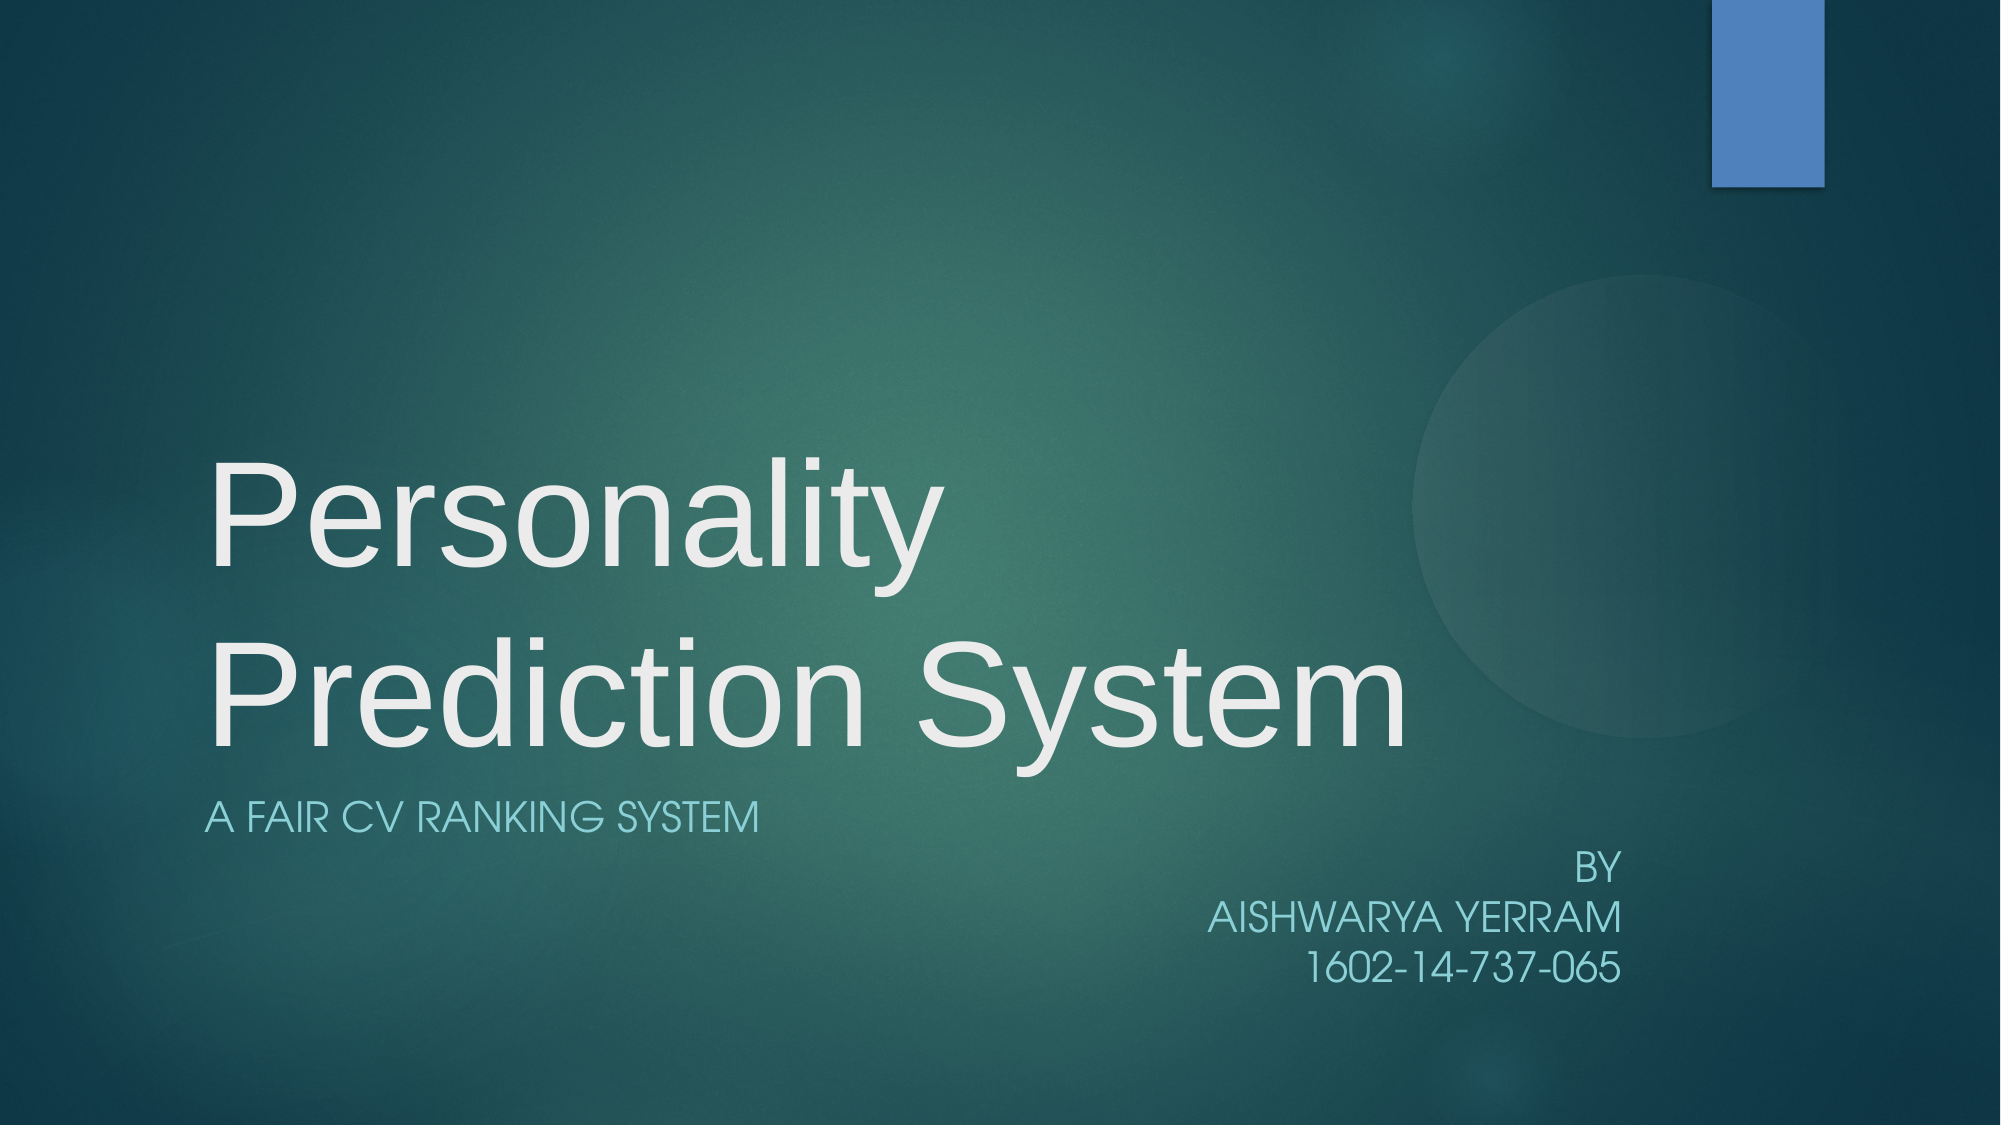

Personality Prediction System
A fair cv ranking system
By
Aishwarya yerram
1602-14-737-065